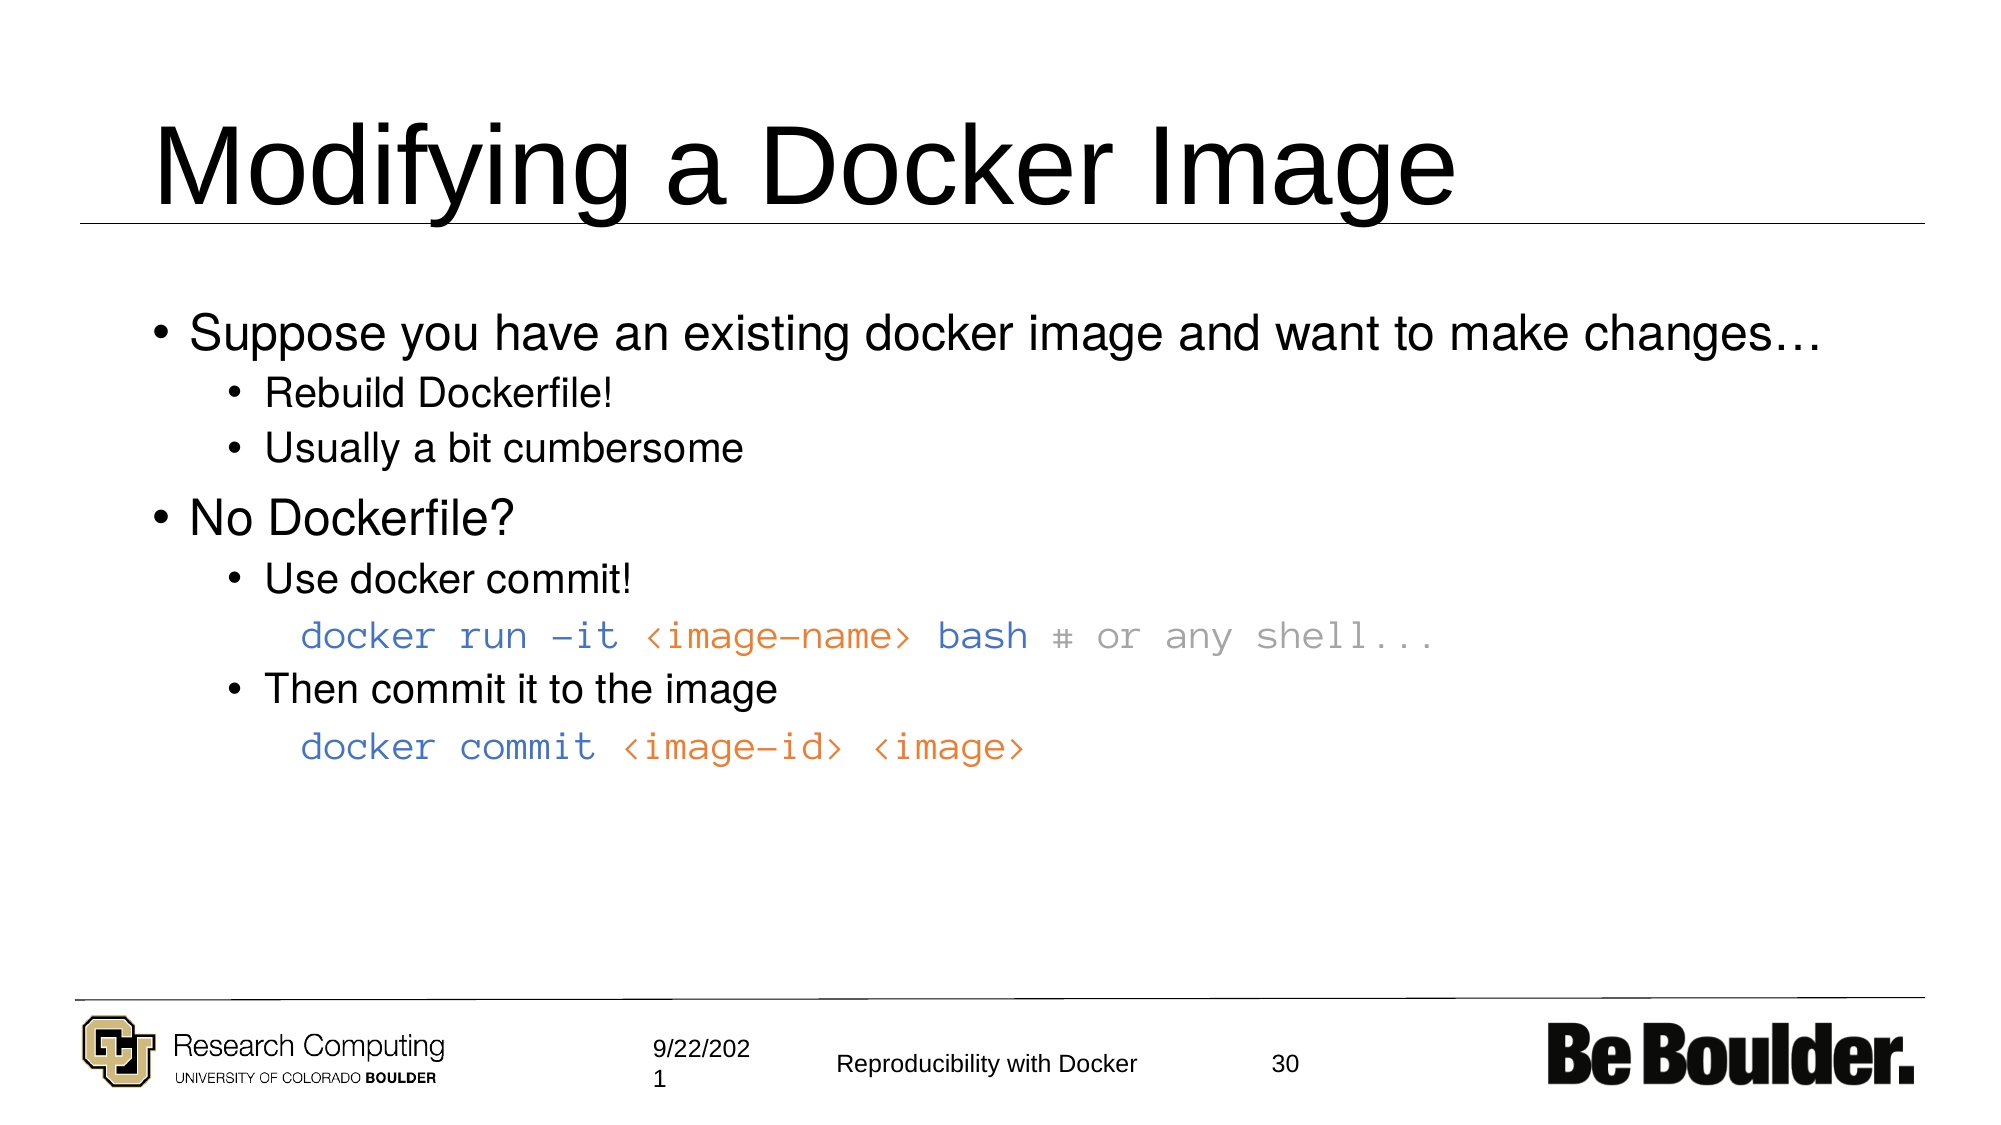

# Modifying a Docker Image
Suppose you have an existing docker image and want to make changes…
Rebuild Dockerfile!
Usually a bit cumbersome
No Dockerfile?
Use docker commit!
docker run -it <image-name> bash # or any shell...
Then commit it to the image
docker commit <image-id> <image>

9/22/2021
30
Reproducibility with Docker